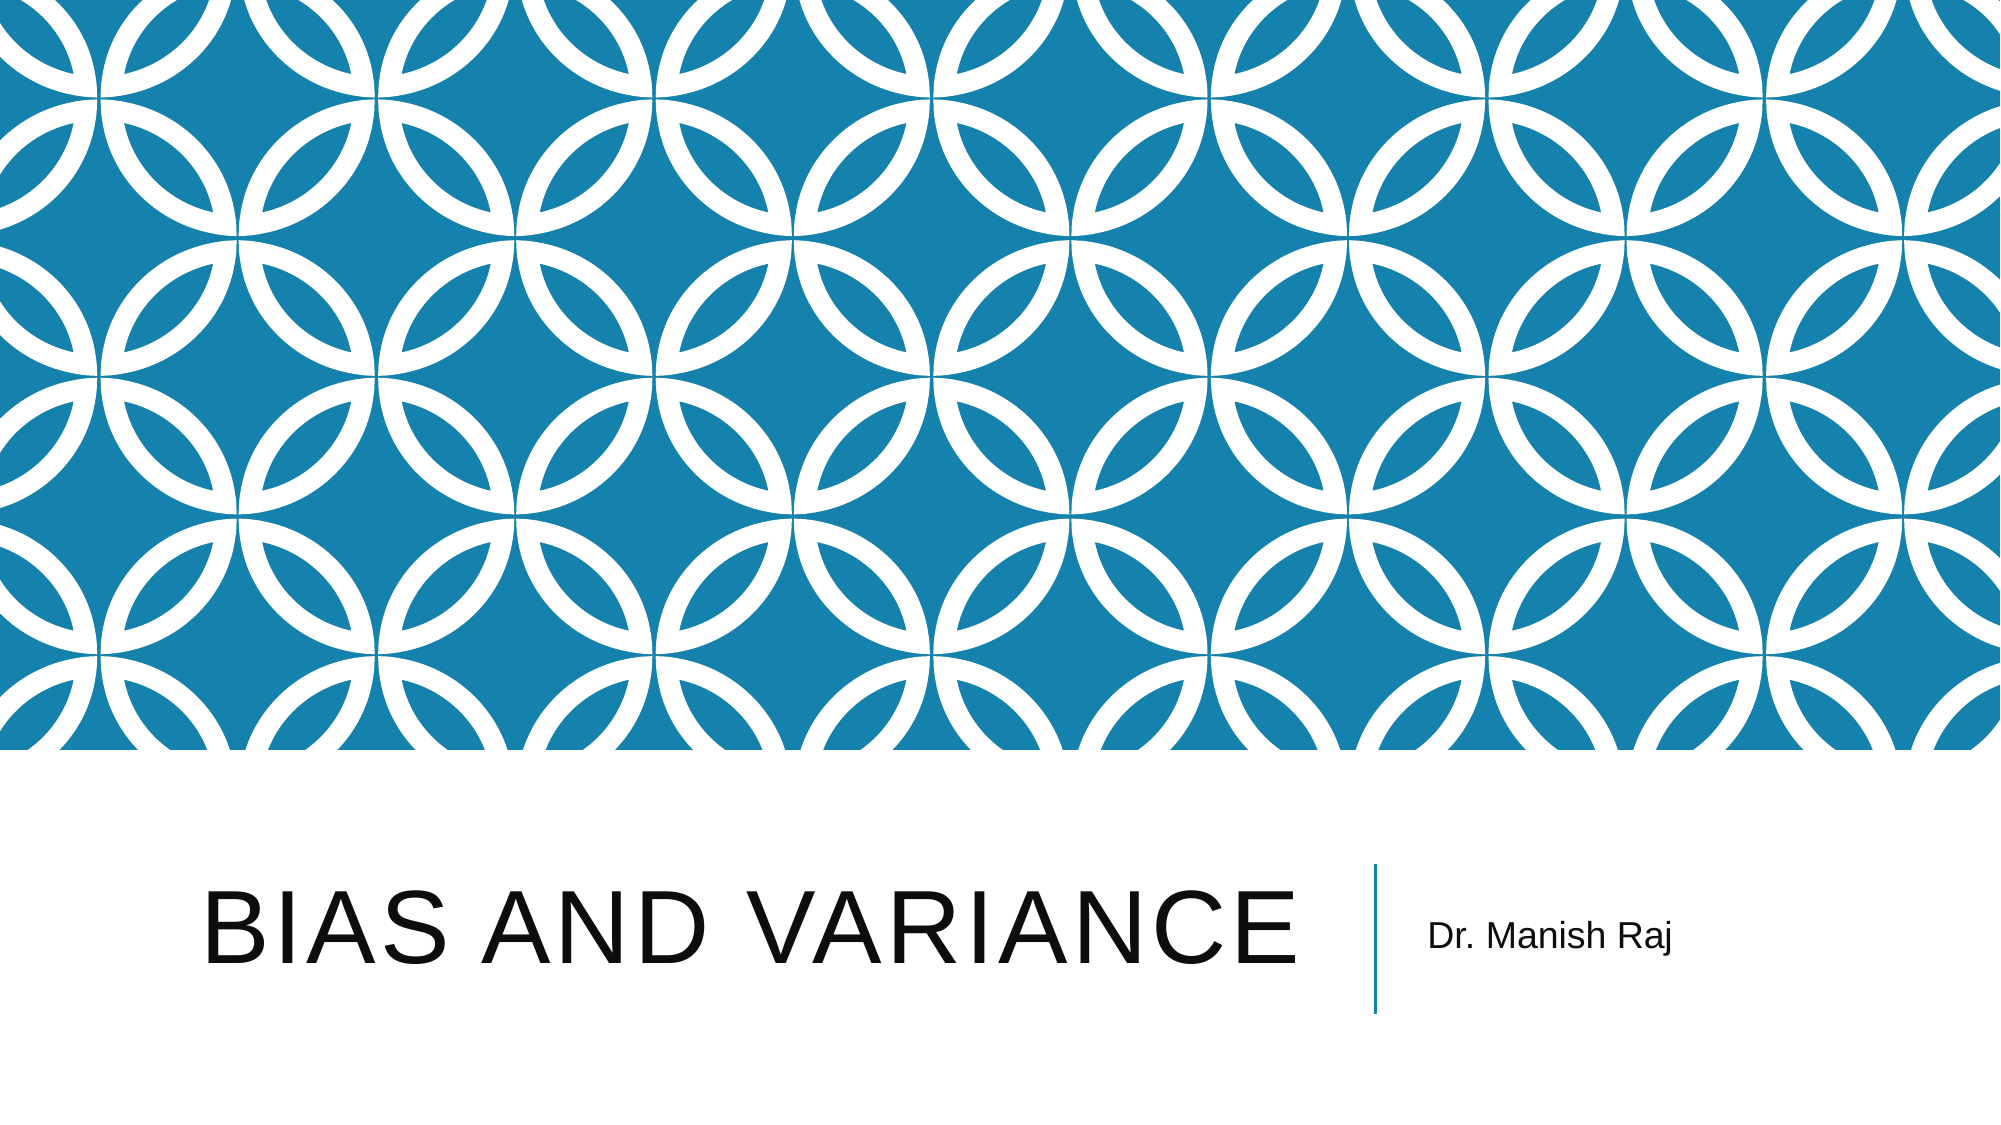

# Bias and variance
Dr. Manish Raj